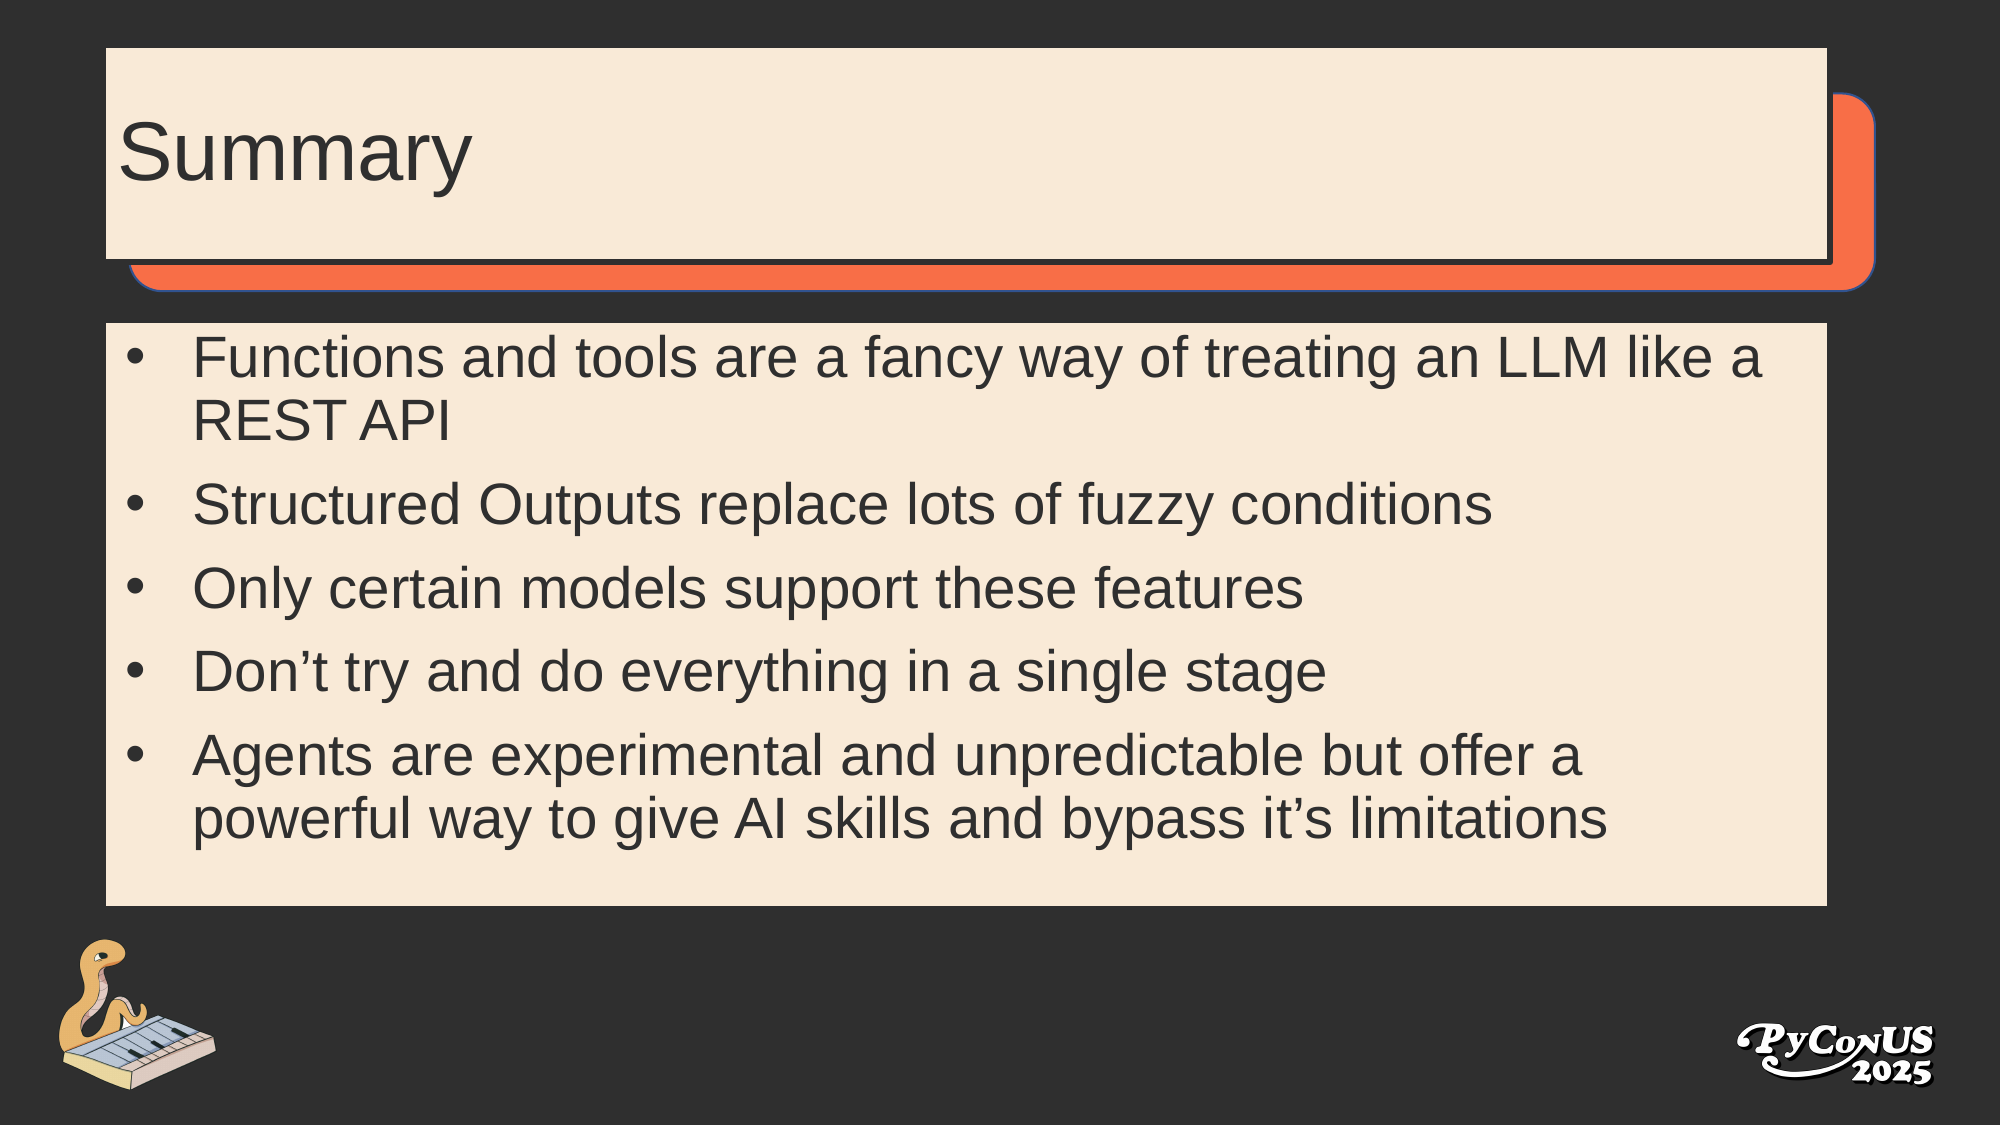

# Summary
Functions and tools are a fancy way of treating an LLM like a REST API
Structured Outputs replace lots of fuzzy conditions
Only certain models support these features
Don’t try and do everything in a single stage
Agents are experimental and unpredictable but offer a powerful way to give AI skills and bypass it’s limitations